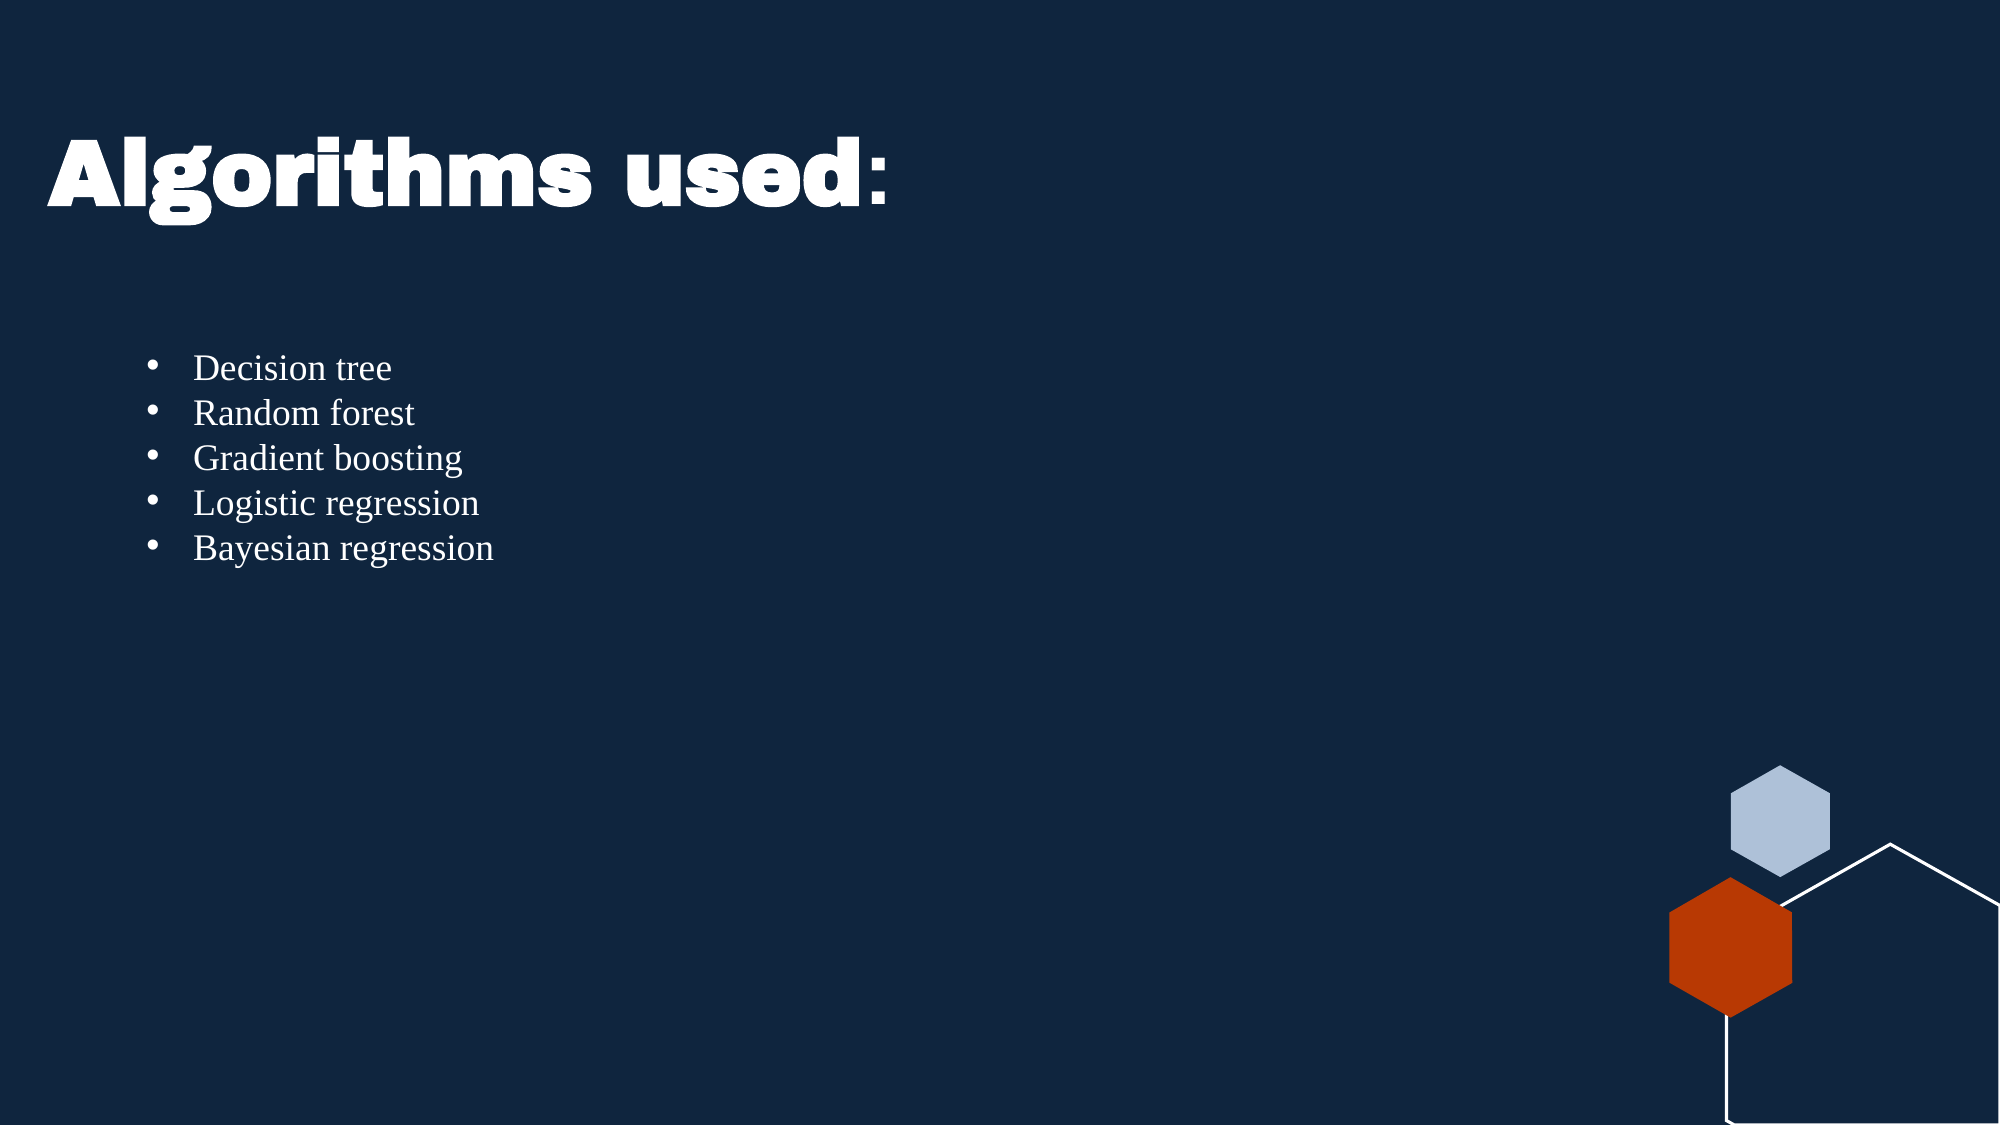

# Algorithms used:

Decision tree
Random forest
Gradient boosting
Logistic regression
Bayesian regression